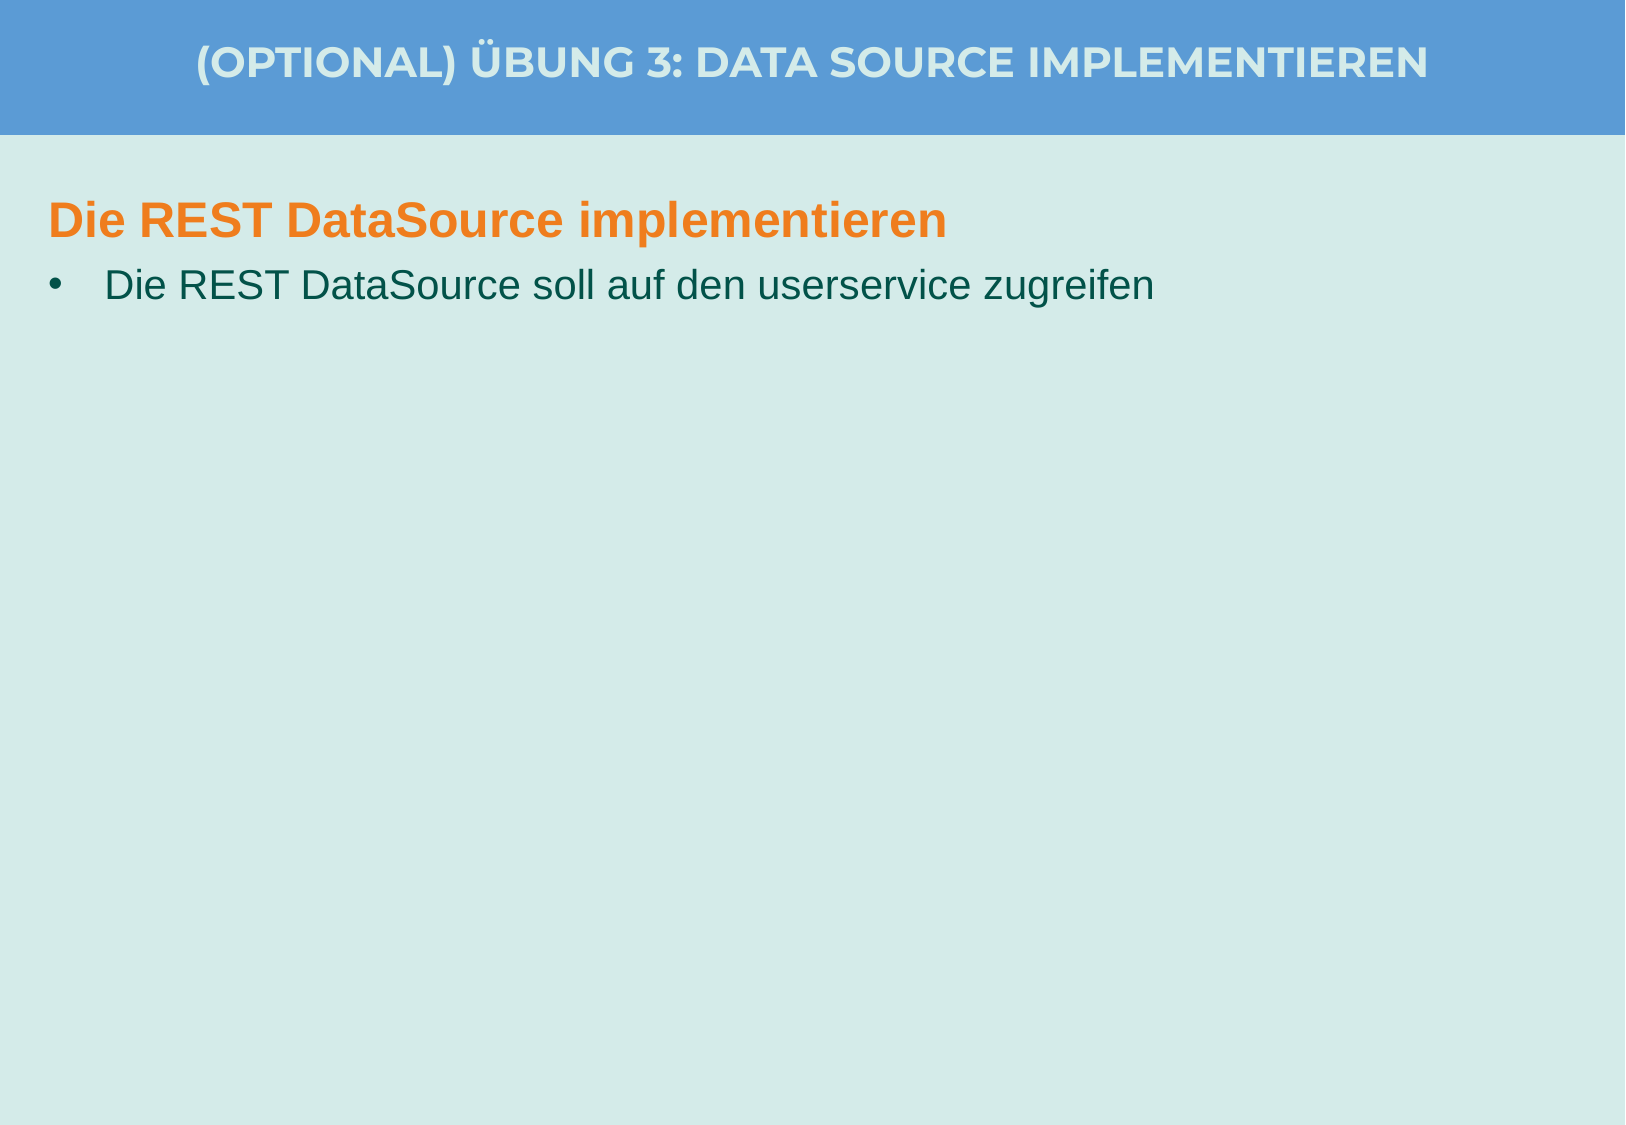

# (optional) Übung 3: Data Source implementieren
Die REST DataSource implementieren
Die REST DataSource soll auf den userservice zugreifen